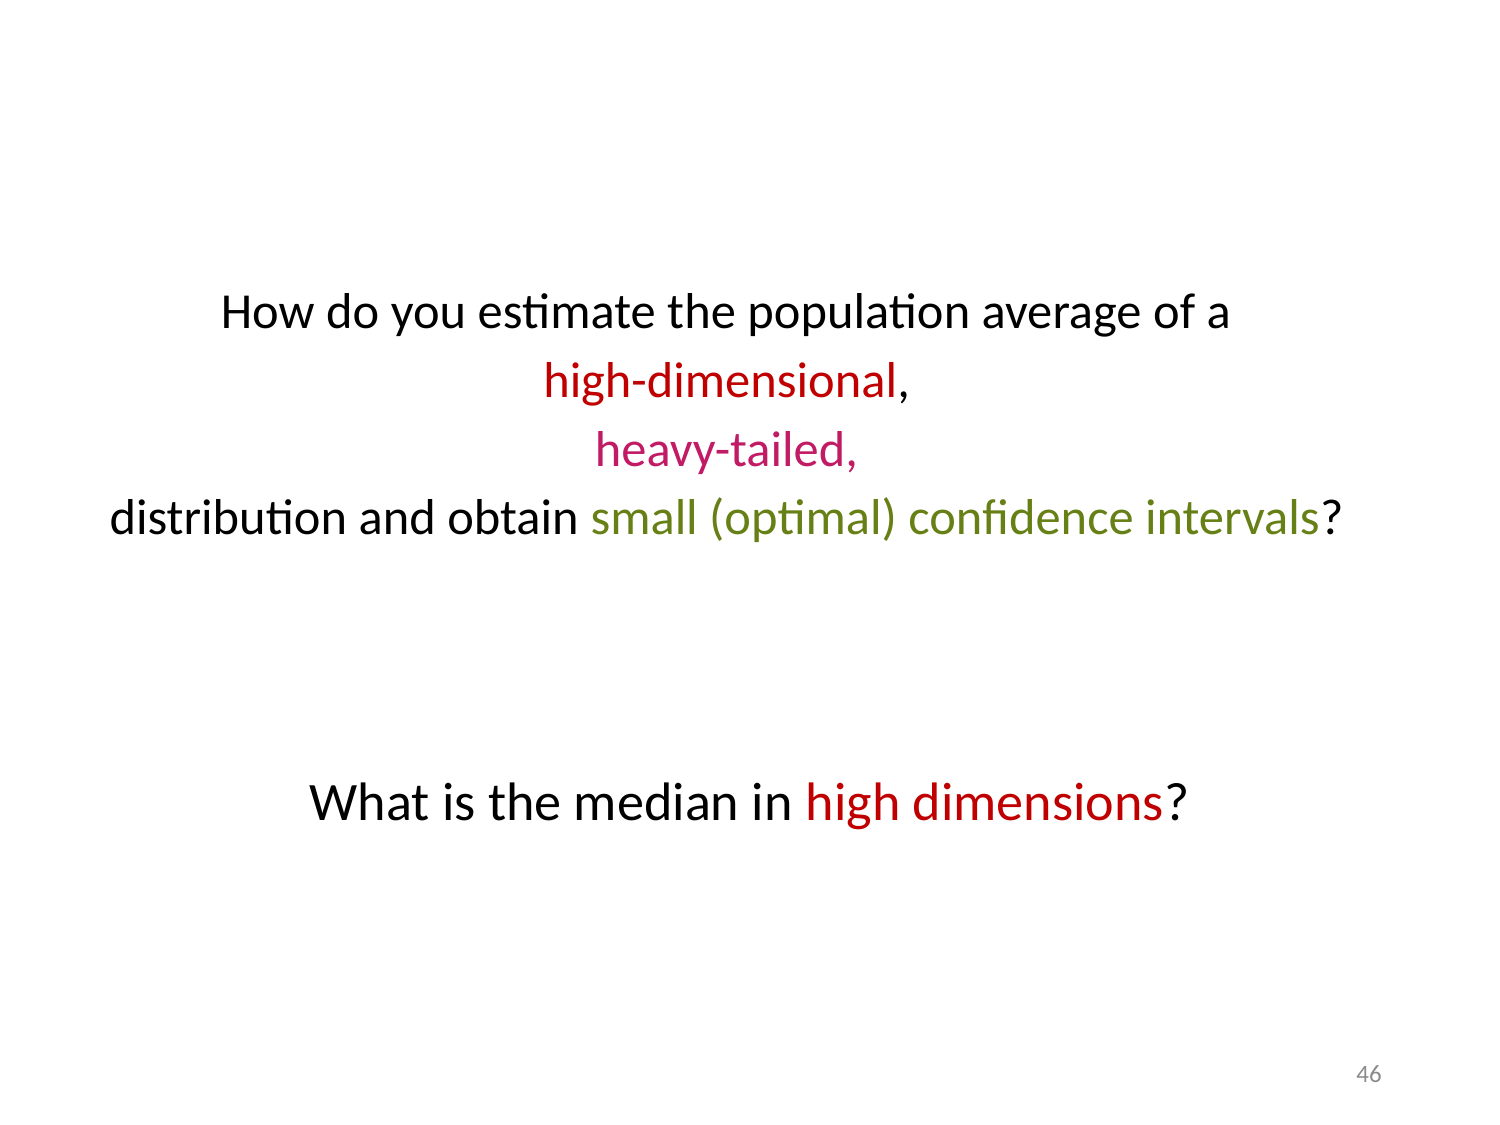

How do you estimate the population average of a
high-dimensional,
heavy-tailed,
distribution and obtain small (optimal) confidence intervals?
What is the median in high dimensions?
46